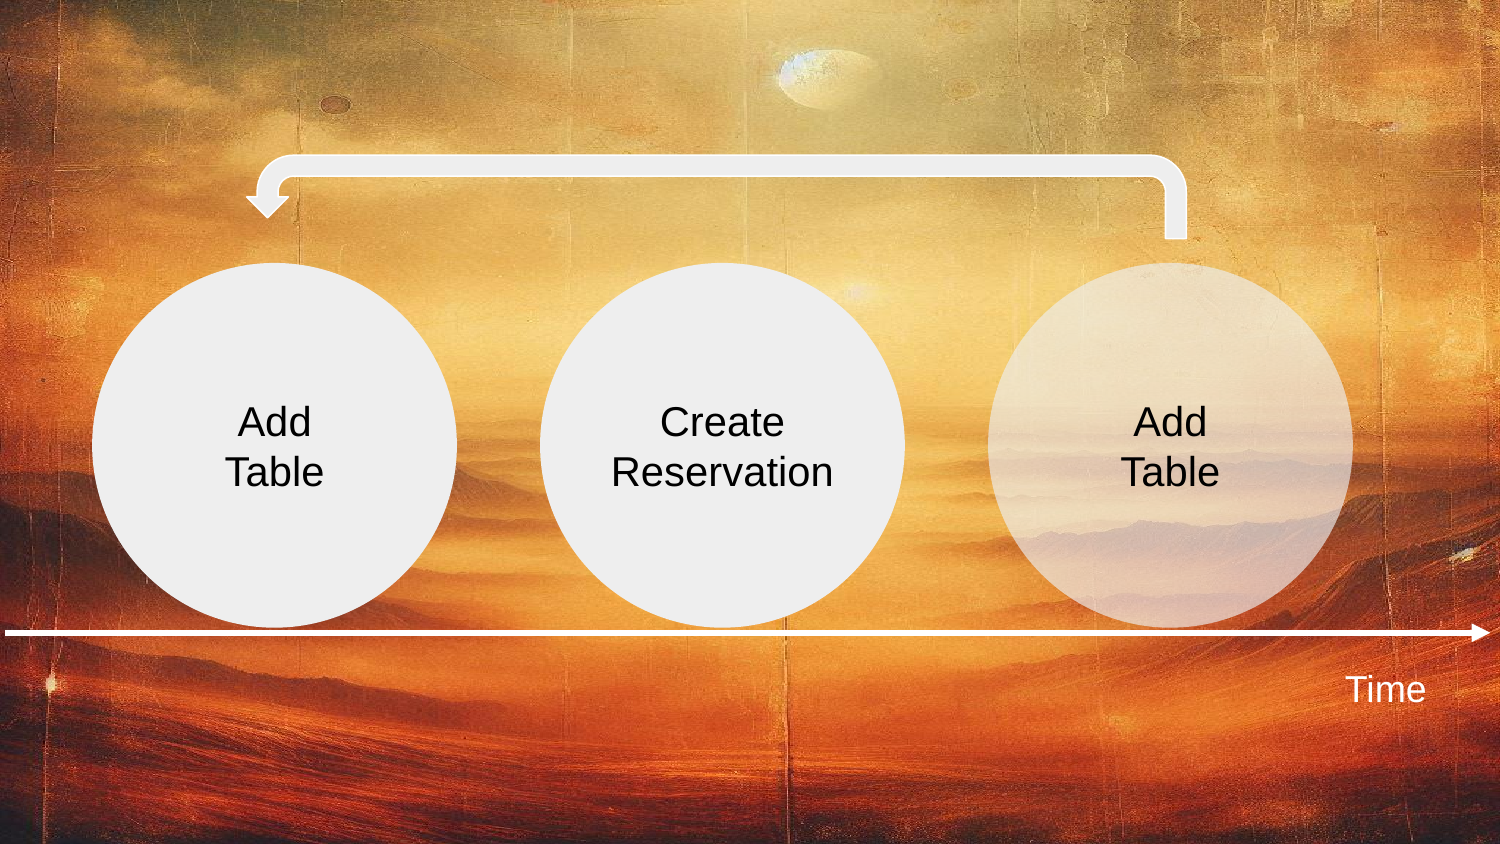

Add
Table
Create
Reservation
Add
Table
Time